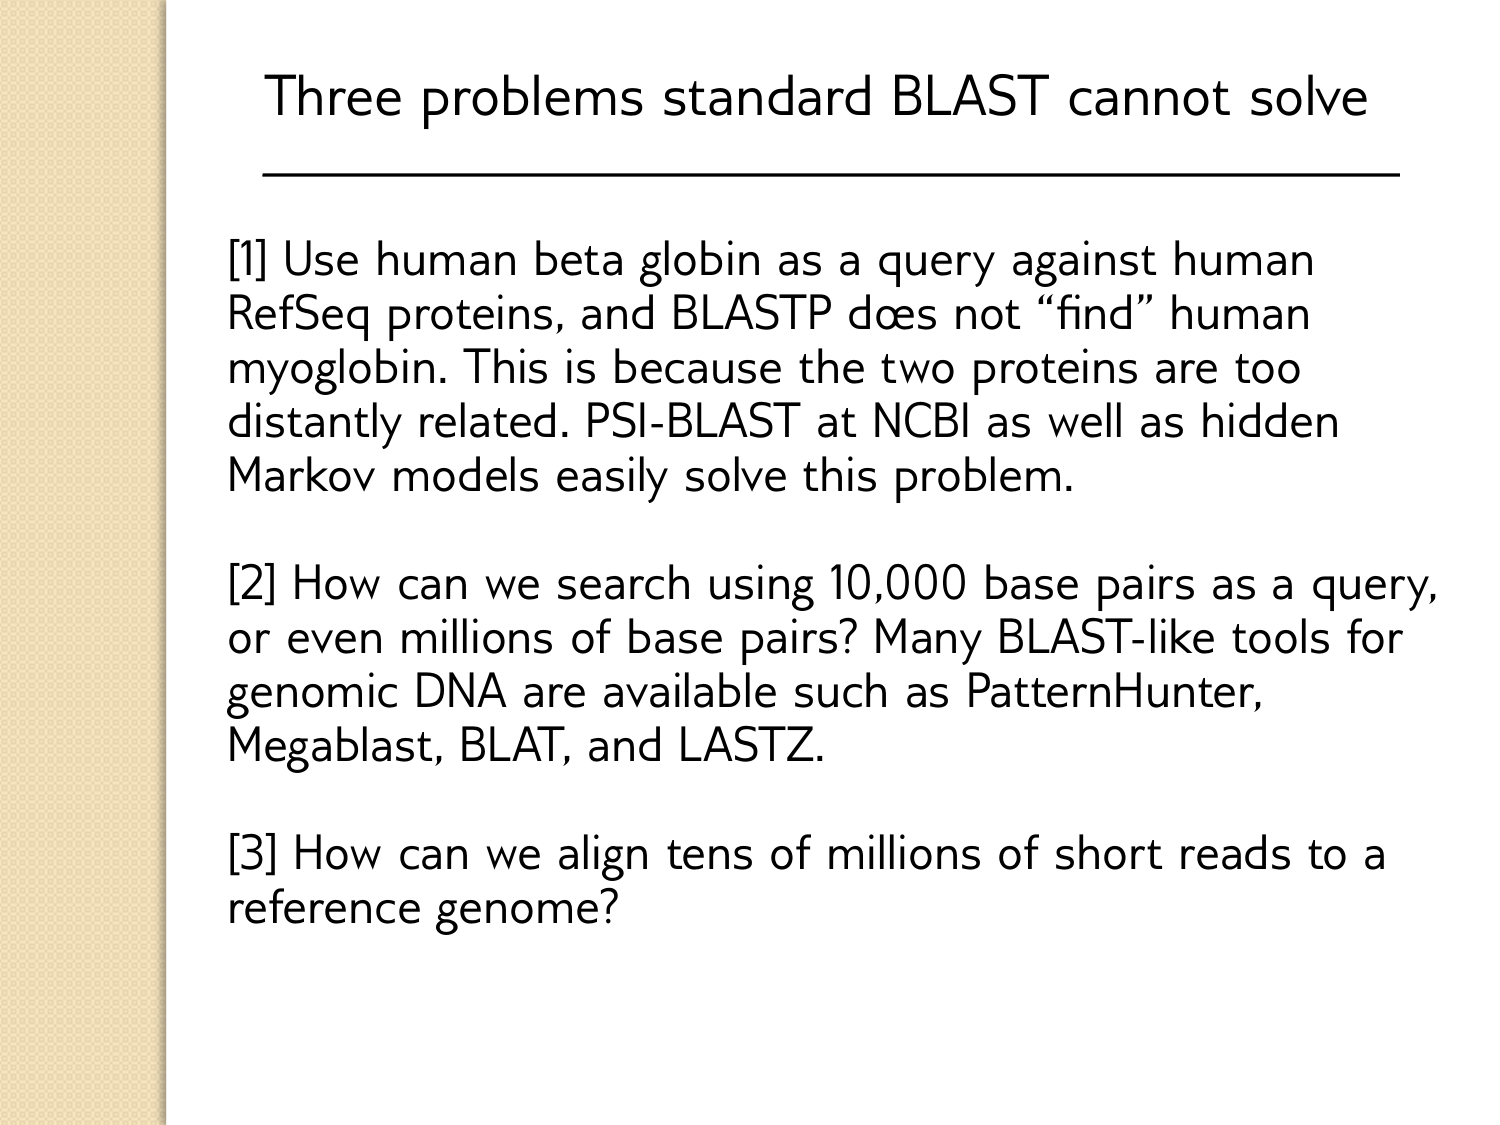

Three problems standard BLAST cannot solve

[1] Use human beta globin as a query against human RefSeq proteins, and BLASTP does not “find” human myoglobin. This is because the two proteins are too distantly related. PSI-BLAST at NCBI as well as hidden Markov models easily solve this problem.

[2] How can we search using 10,000 base pairs as a query, or even millions of base pairs? Many BLAST-like tools for genomic DNA are available such as PatternHunter, Megablast, BLAT, and LASTZ.

[3] How can we align tens of millions of short reads to a reference genome?